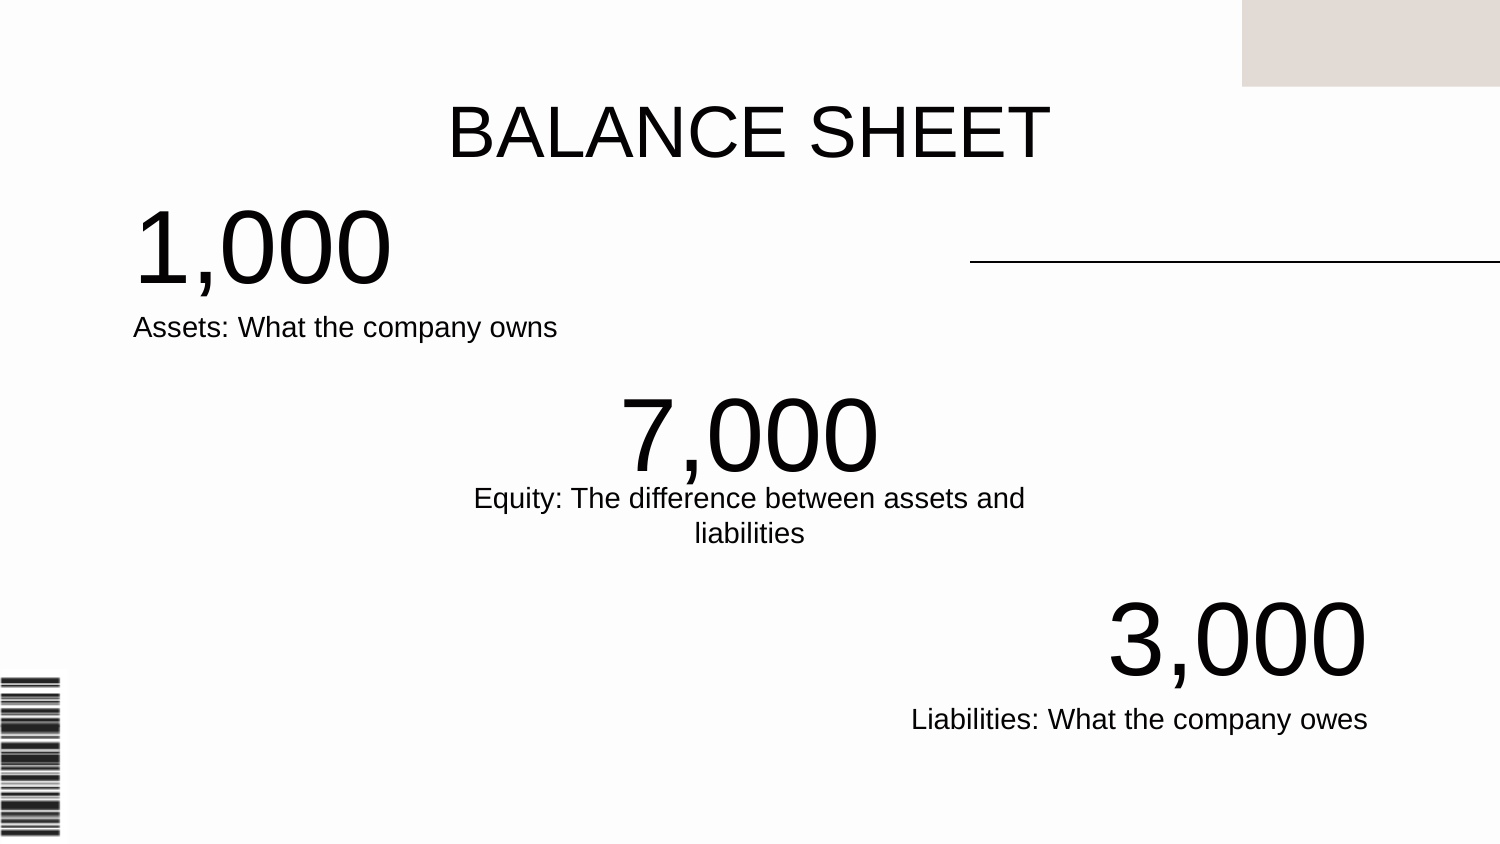

BALANCE SHEET
1,000
Assets: What the company owns
7,000
Equity: The difference between assets and liabilities
# 3,000
Liabilities: What the company owes